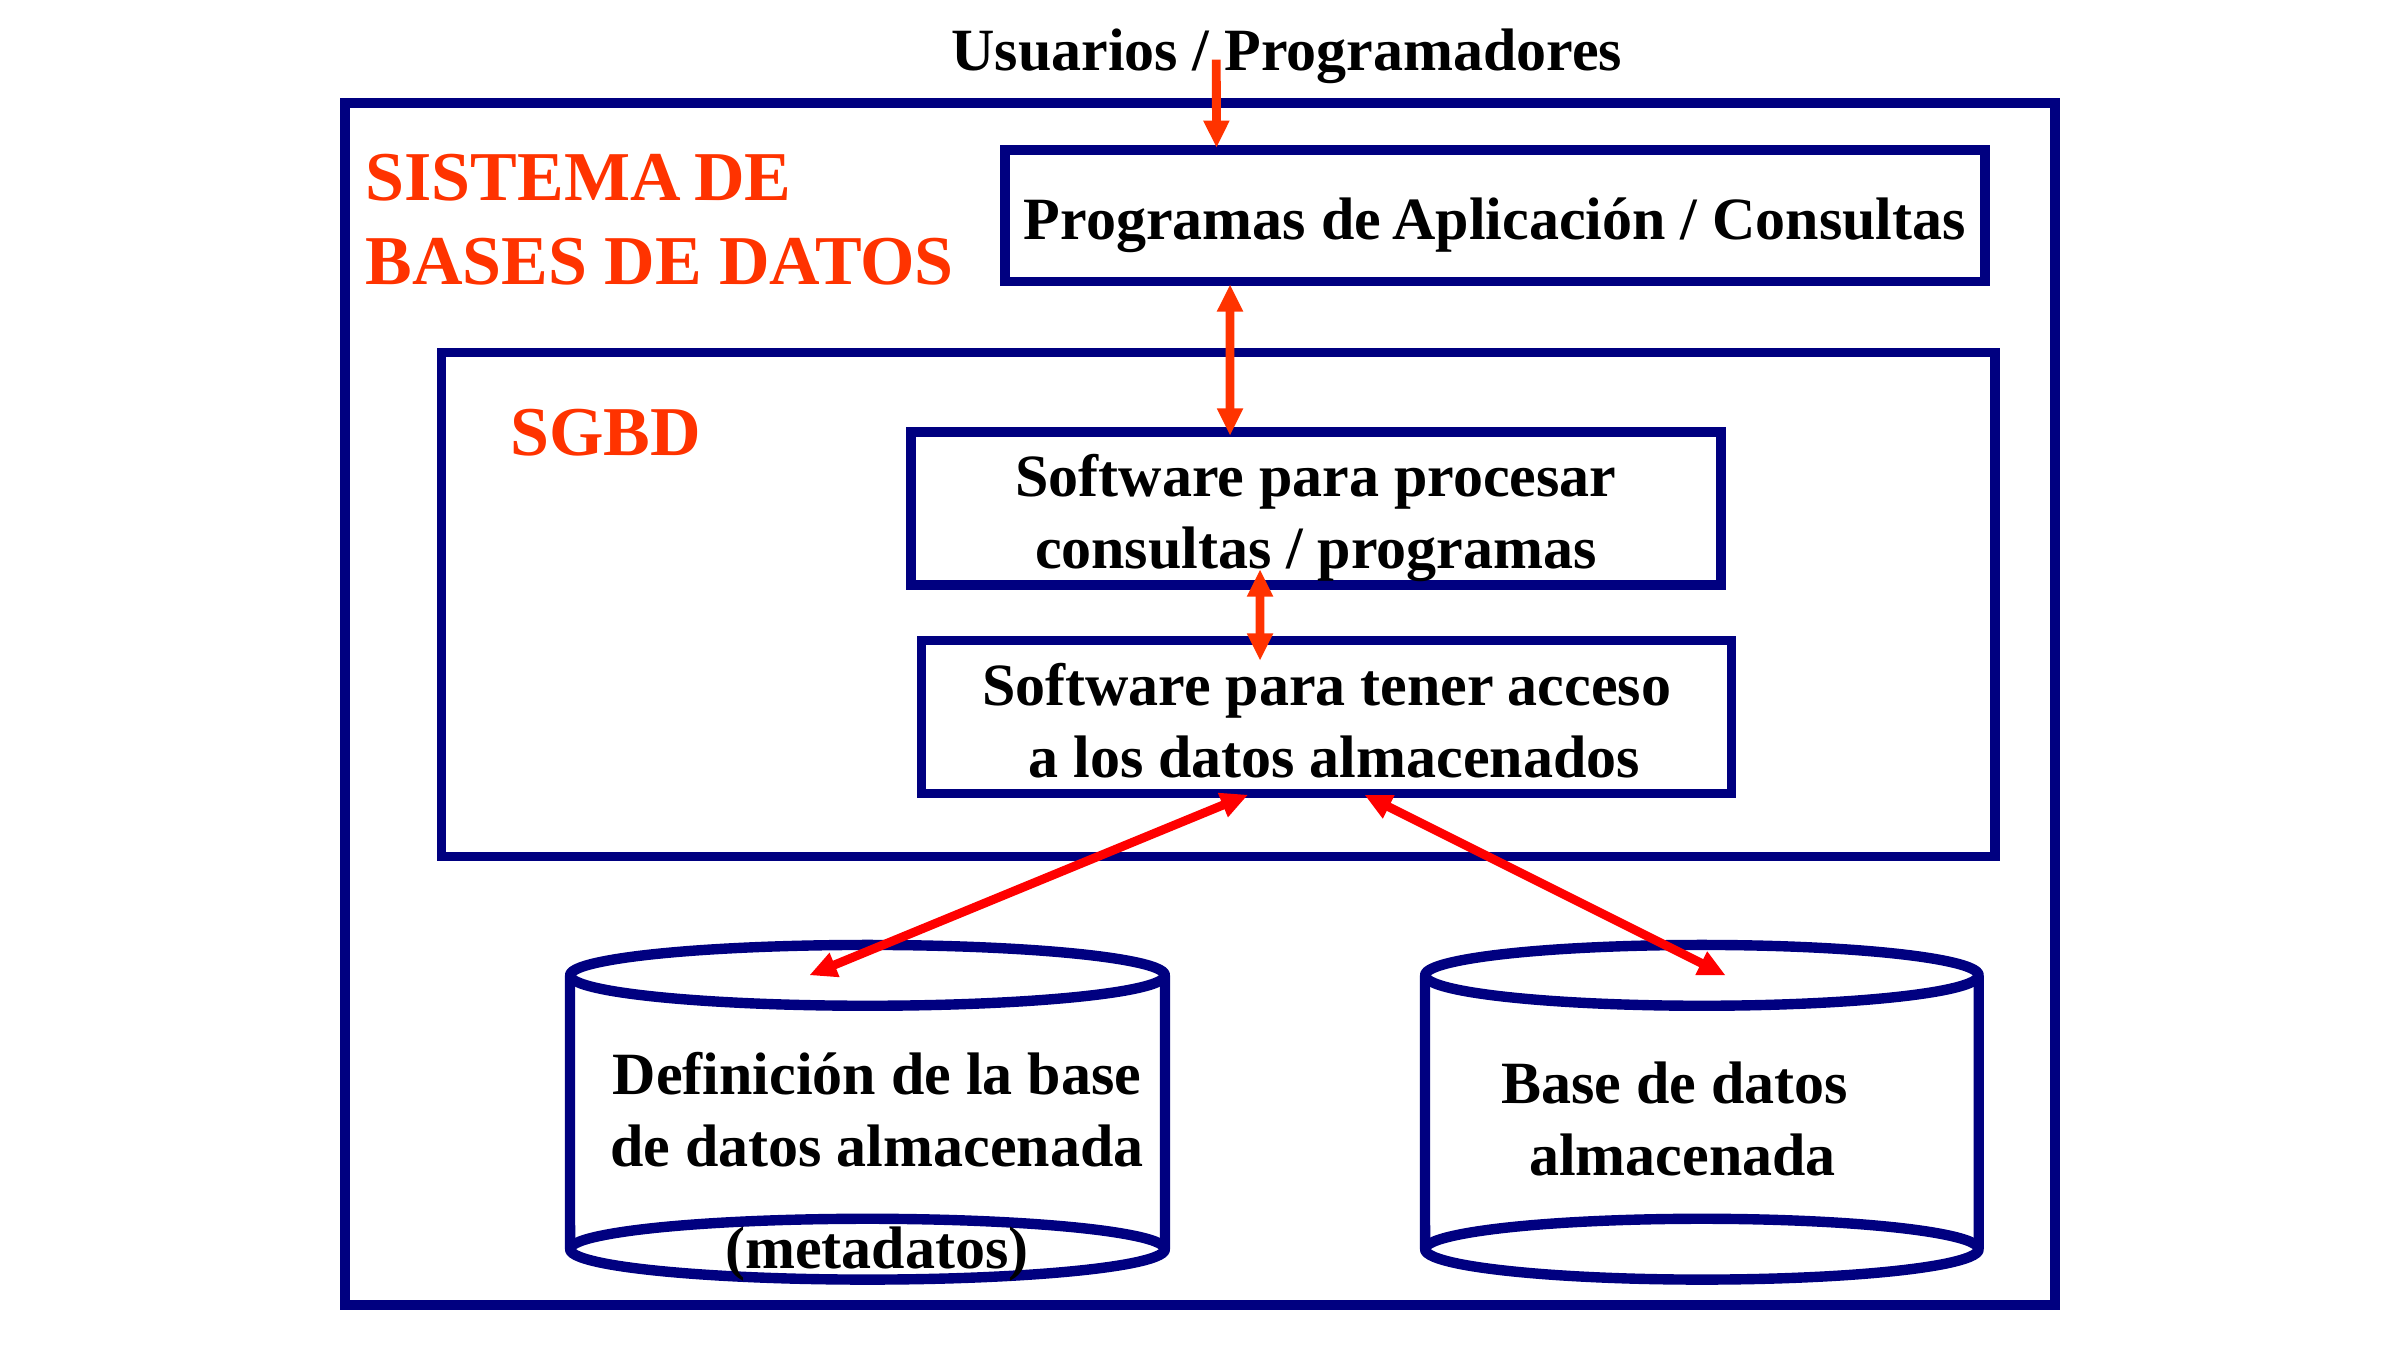

Usuarios / Programadores

SISTEMA DE BASES DE DATOS
Programas de Aplicación / Consultas

 SGBD
Software para procesar
consultas / programas

Software para tener acceso
 a los datos almacenados

Definición de la base de datos almacenada
(metadatos)
Base de datos
almacenada